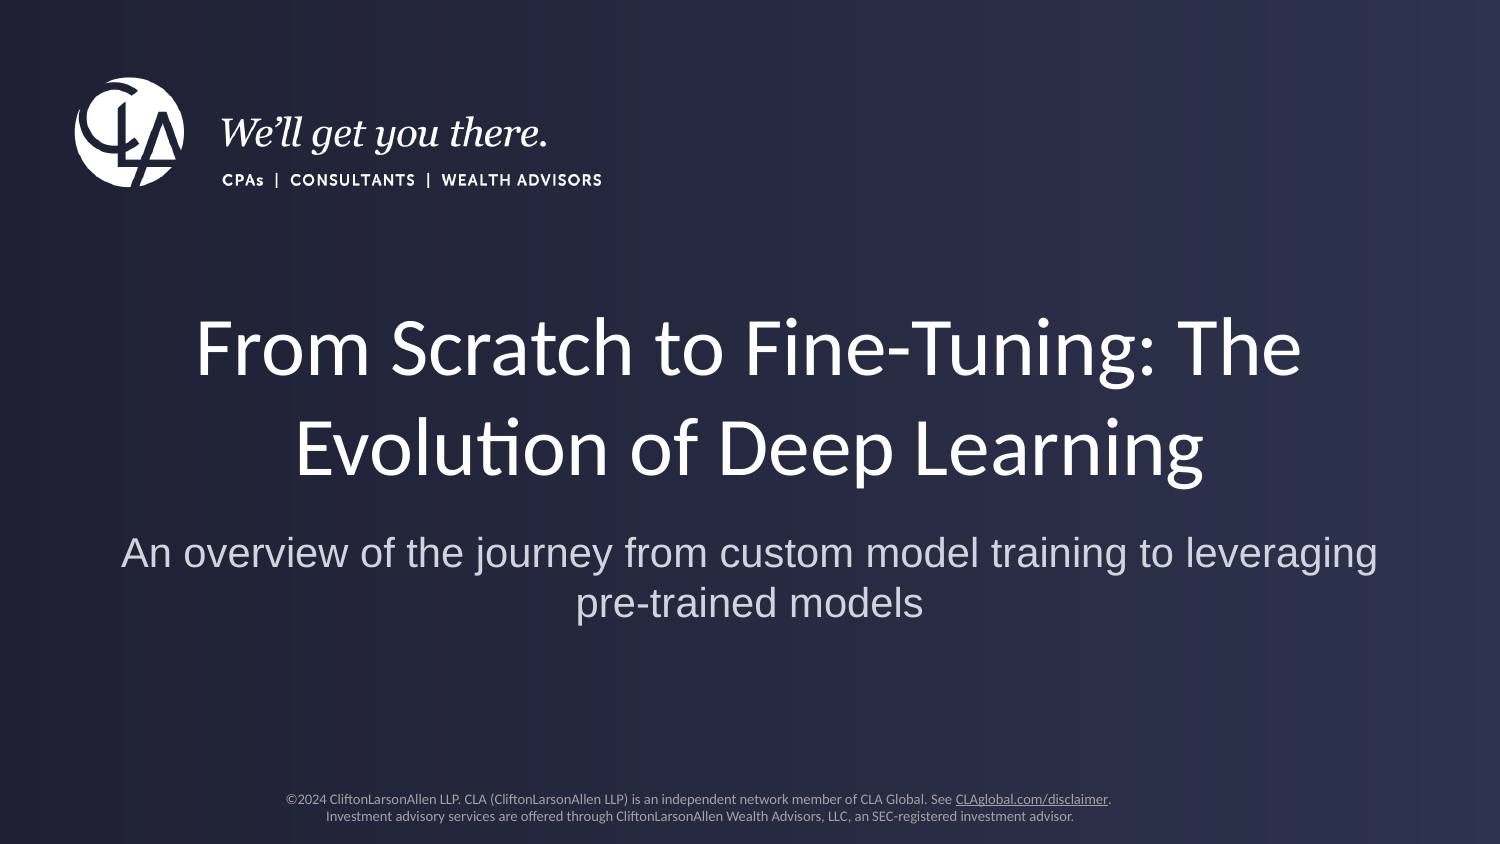

# From Scratch to Fine-Tuning: The Evolution of Deep Learning
An overview of the journey from custom model training to leveraging pre-trained models